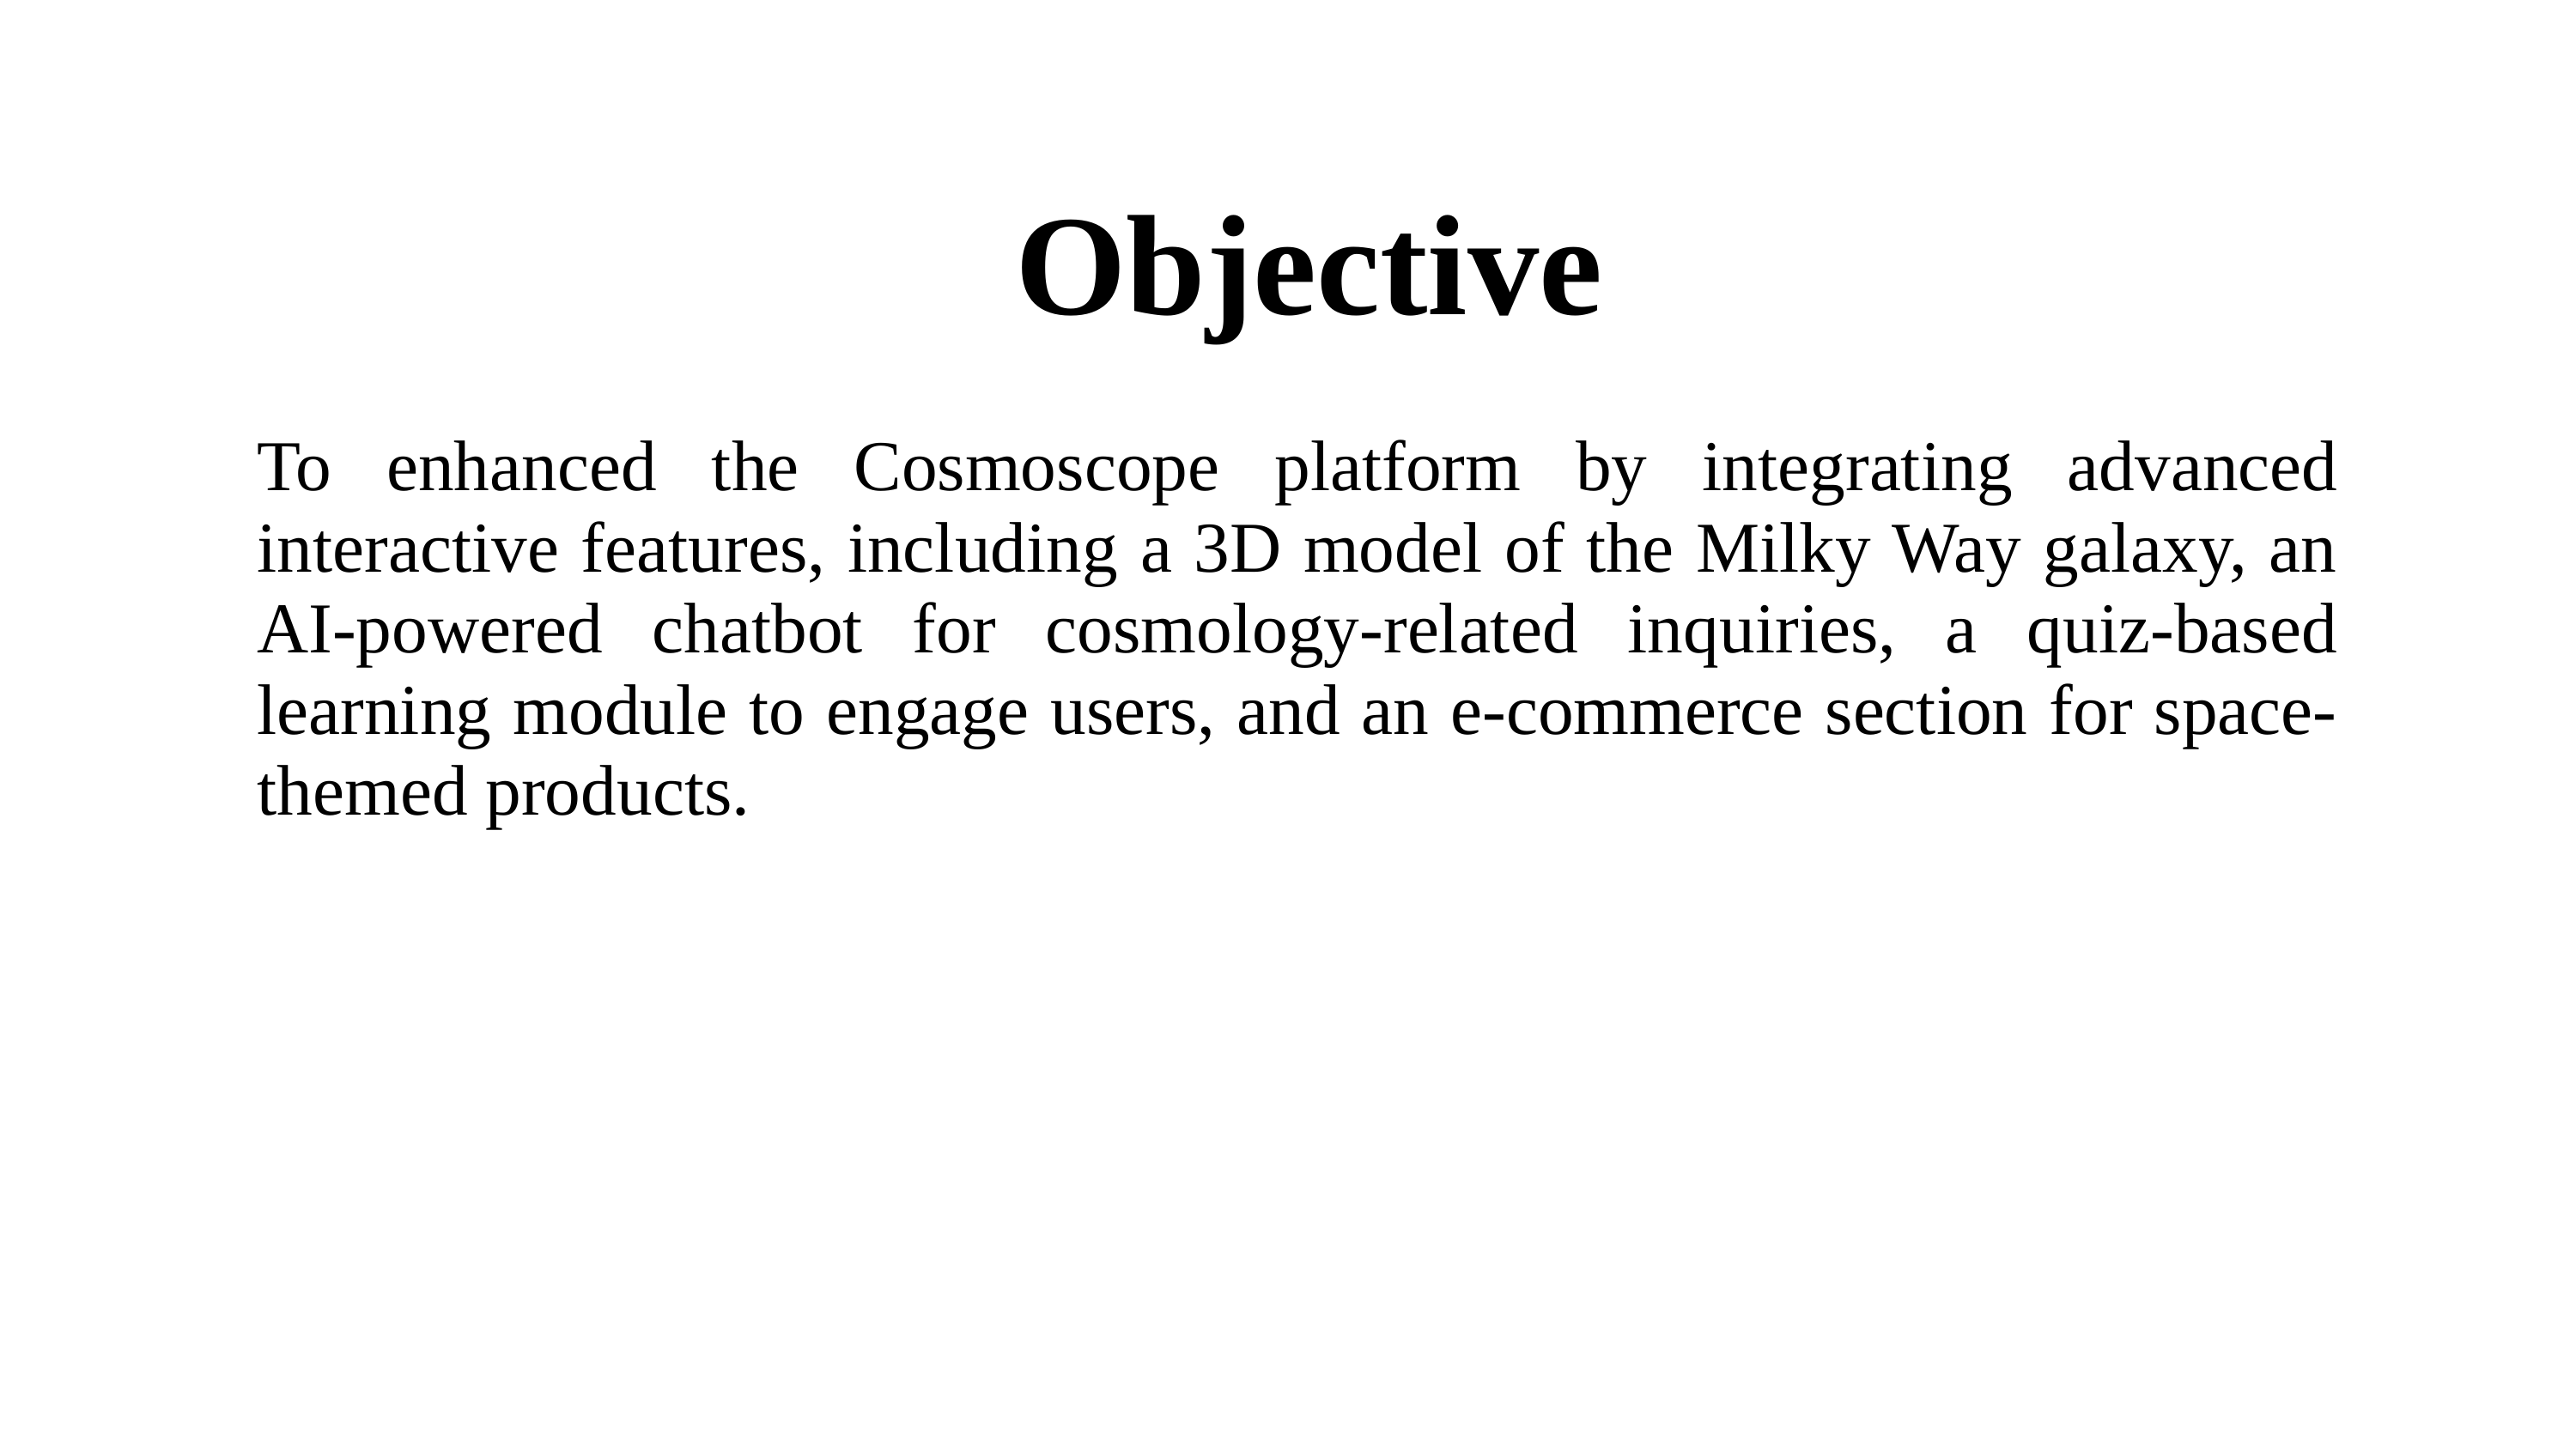

Objective
To enhanced the Cosmoscope platform by integrating advanced interactive features, including a 3D model of the Milky Way galaxy, an AI-powered chatbot for cosmology-related inquiries, a quiz-based learning module to engage users, and an e-commerce section for space-themed products.